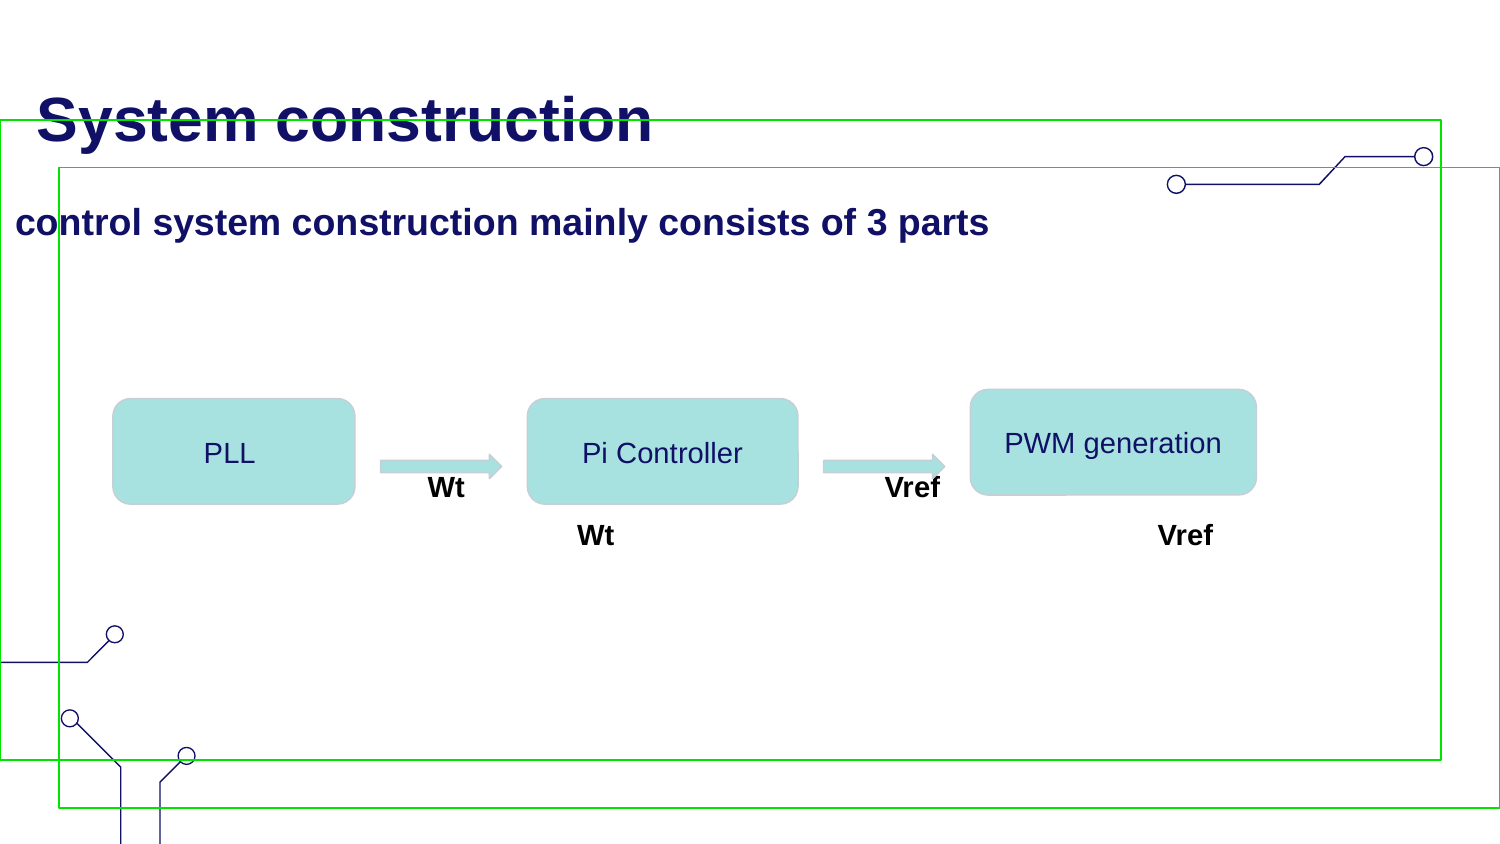

System construction

control system construction mainly consists of 3 parts

                                                  Wt                                                   Vref

                                                             Wt                                                                  Vref

PWM generation
PLL
Pi Controller